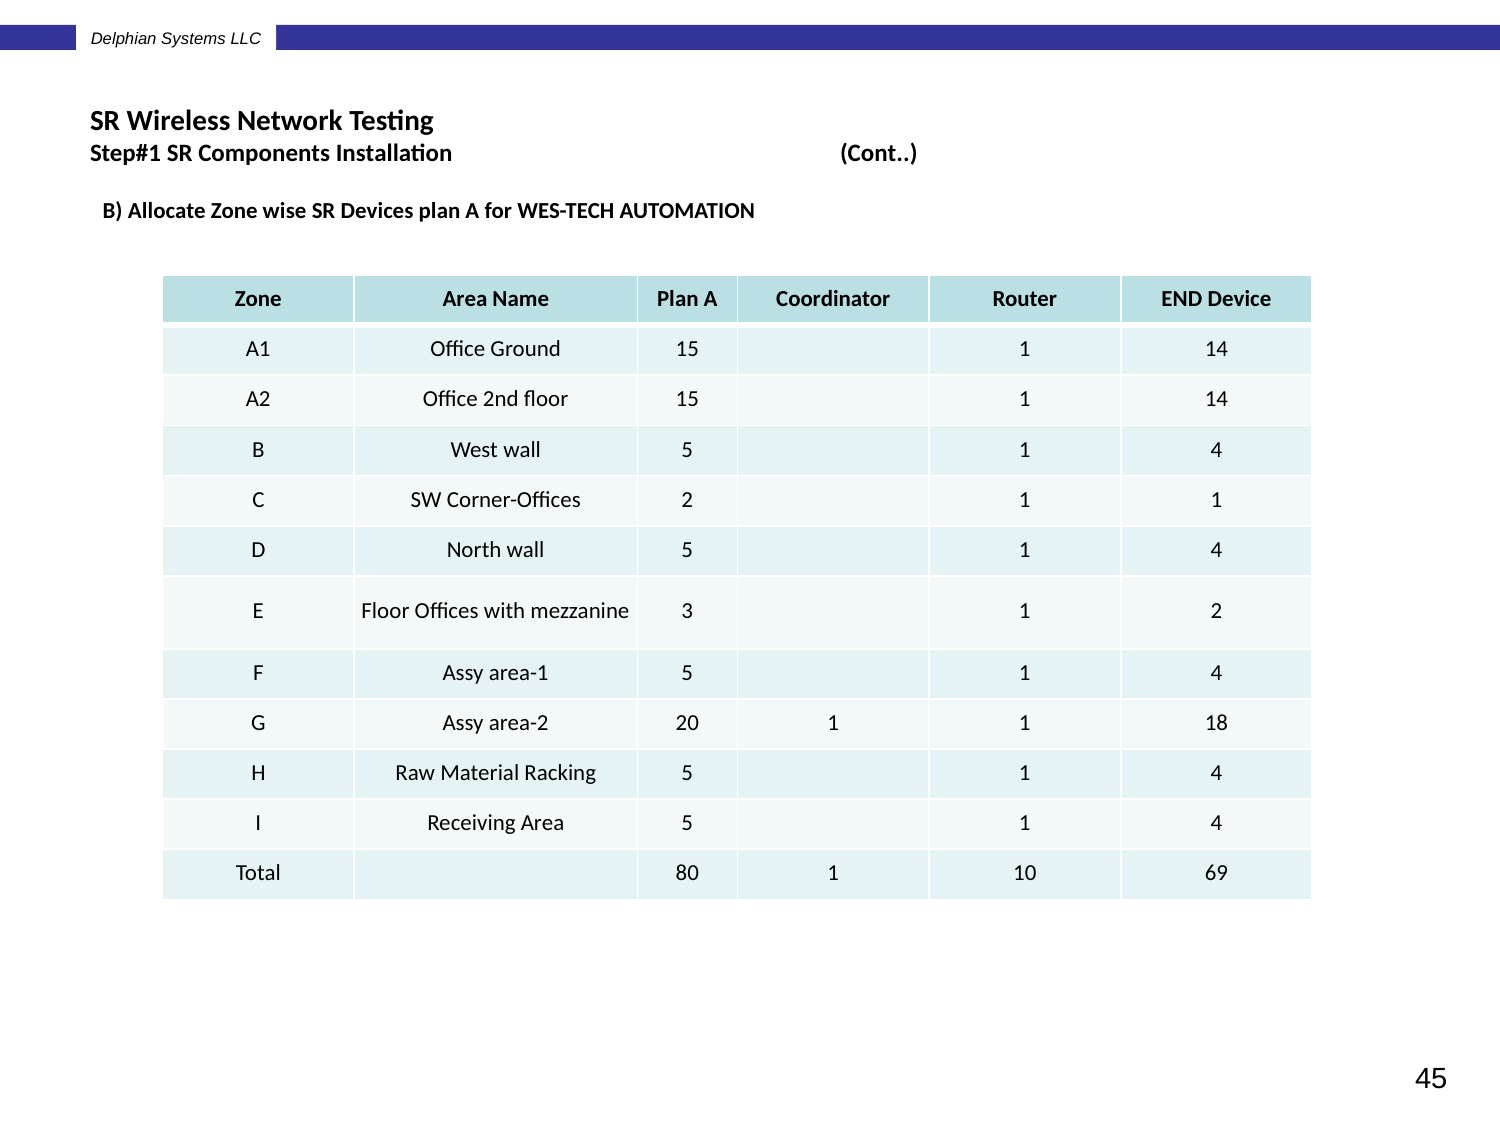

SR Wireless Network Testing
Step#1 SR Components Installation 			(Cont..)
# B) Allocate Zone wise SR Devices plan A for WES-TECH AUTOMATION
| Zone | Area Name | Plan A | Coordinator | Router | END Device |
| --- | --- | --- | --- | --- | --- |
| A1 | Office Ground | 15 |  | 1 | 14 |
| A2 | Office 2nd floor | 15 |  | 1 | 14 |
| B | West wall | 5 |  | 1 | 4 |
| C | SW Corner-Offices | 2 |  | 1 | 1 |
| D | North wall | 5 |  | 1 | 4 |
| E | Floor Offices with mezzanine | 3 |  | 1 | 2 |
| F | Assy area-1 | 5 |  | 1 | 4 |
| G | Assy area-2 | 20 | 1 | 1 | 18 |
| H | Raw Material Racking | 5 |  | 1 | 4 |
| I | Receiving Area | 5 |  | 1 | 4 |
| Total |  | 80 | 1 | 10 | 69 |
45